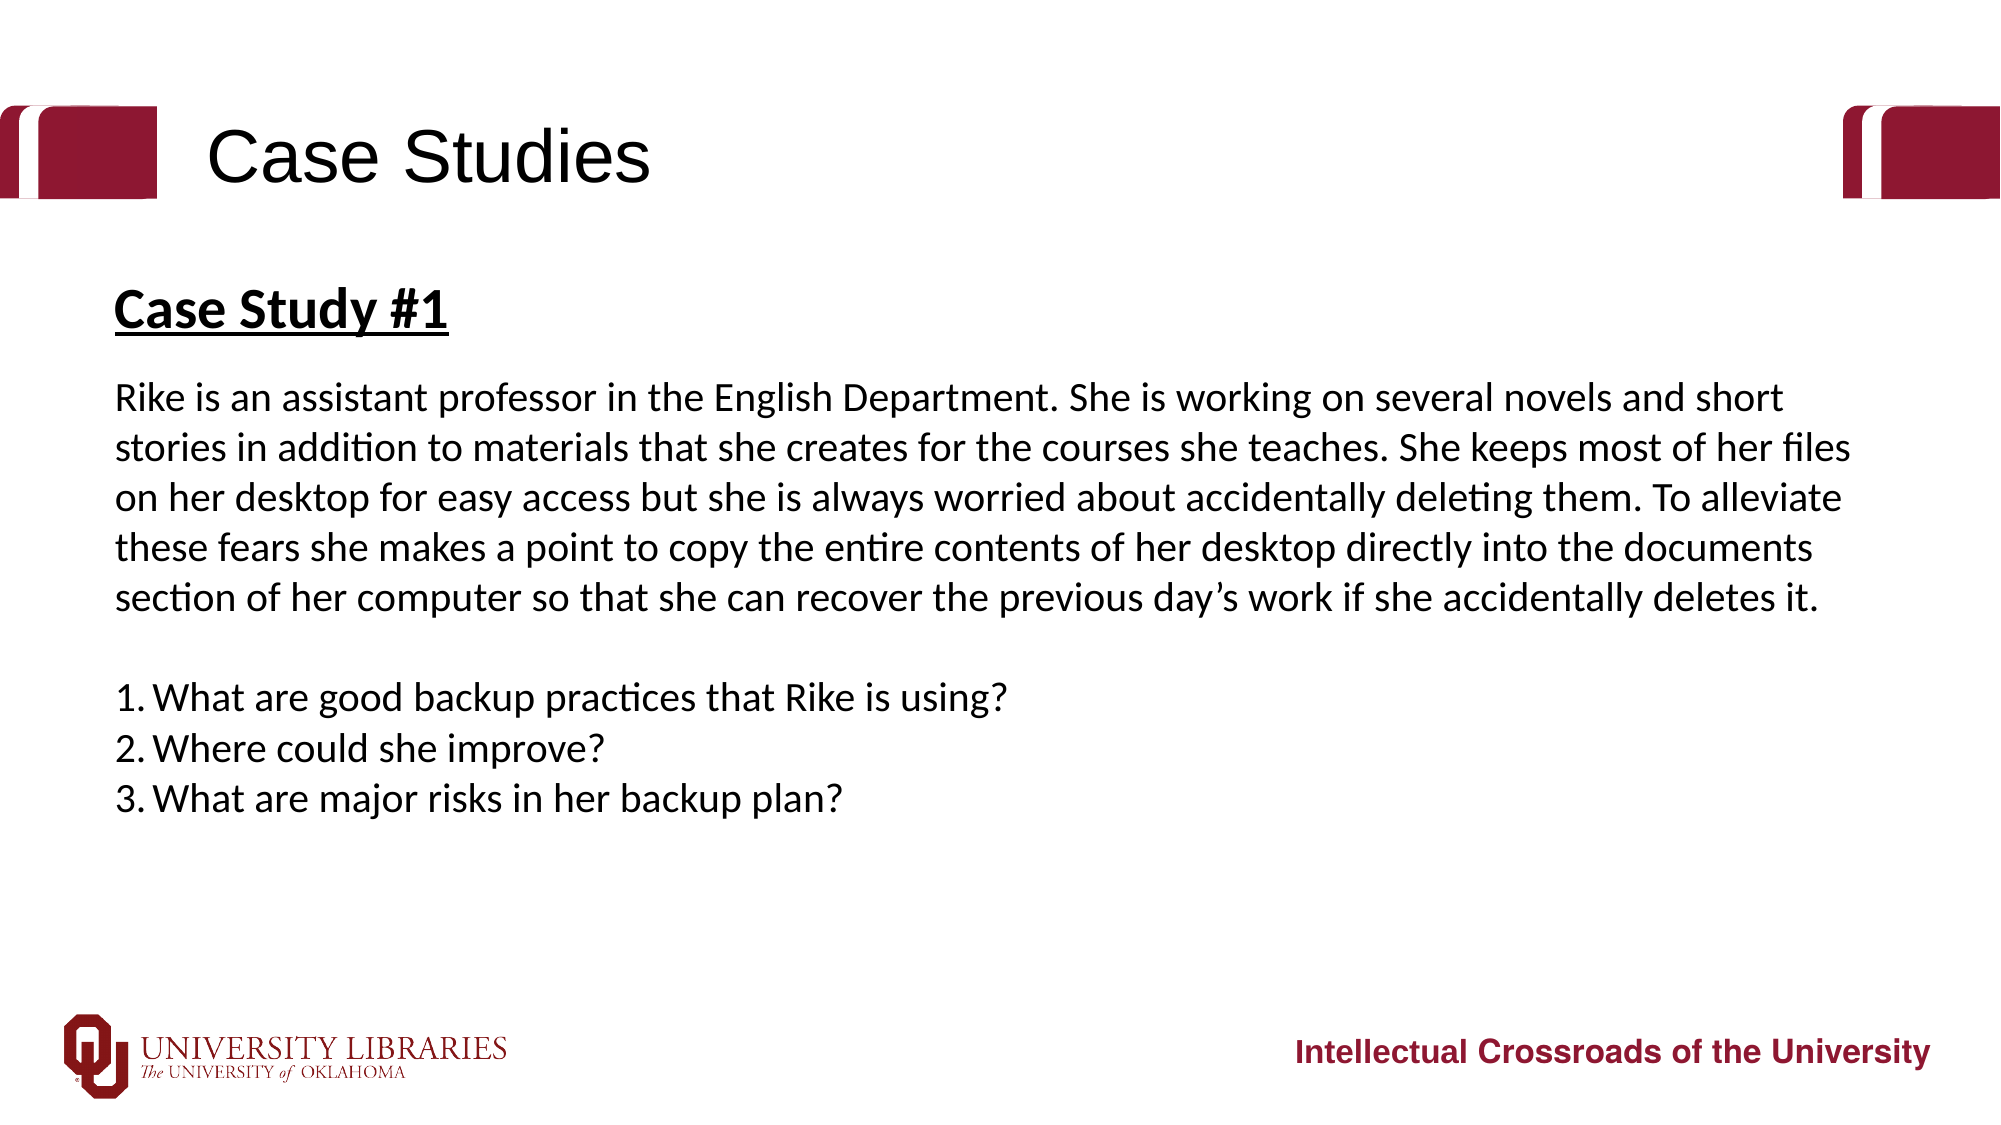

# Case Studies
Case Study #1

Rike is an assistant professor in the English Department. She is working on several novels and short stories in addition to materials that she creates for the courses she teaches. She keeps most of her files on her desktop for easy access but she is always worried about accidentally deleting them. To alleviate these fears she makes a point to copy the entire contents of her desktop directly into the documents section of her computer so that she can recover the previous day’s work if she accidentally deletes it.

What are good backup practices that Rike is using?
Where could she improve?
What are major risks in her backup plan?